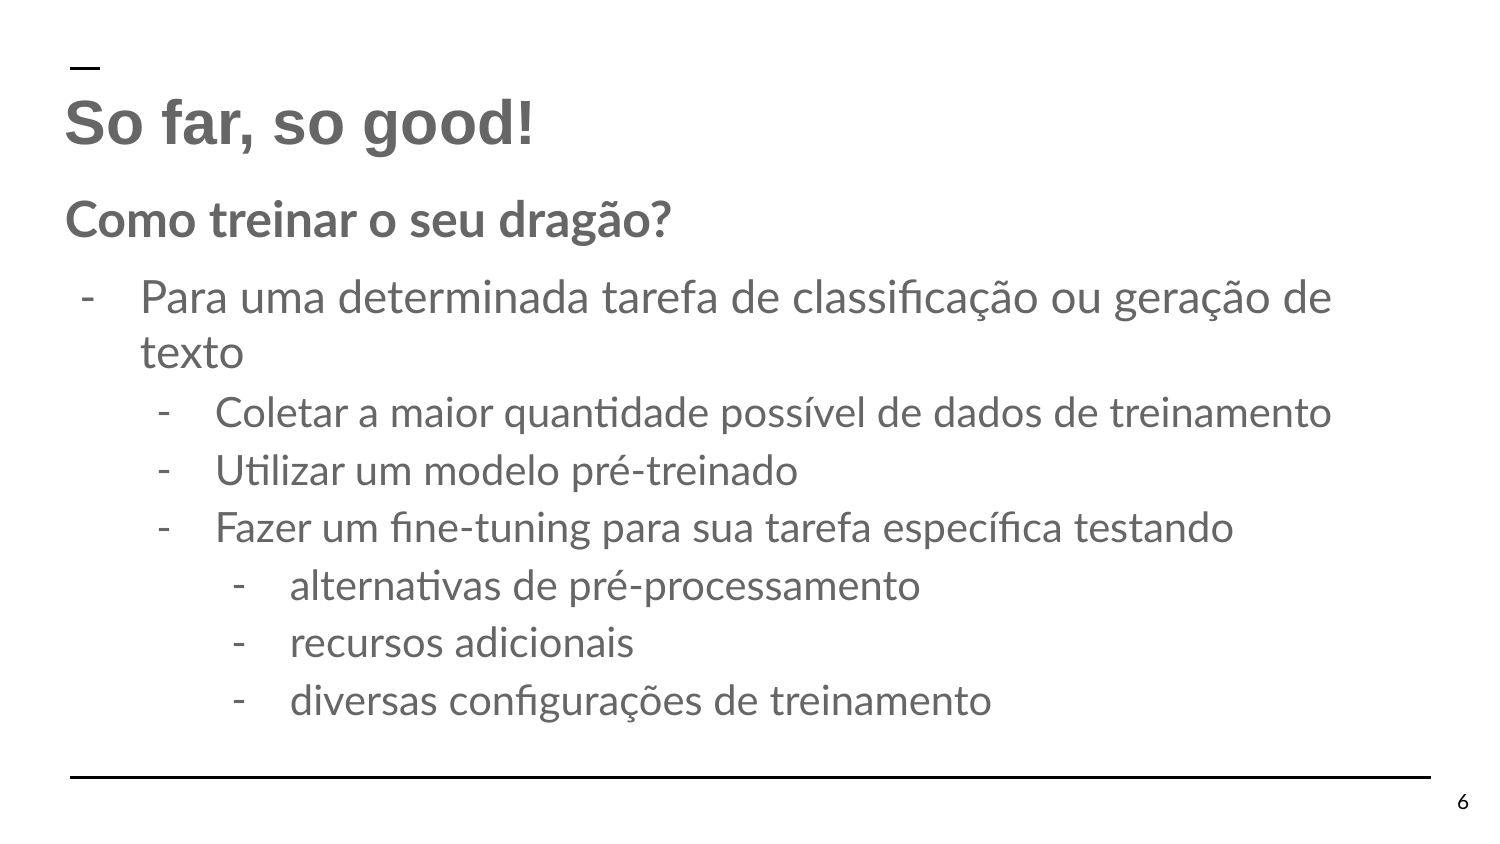

So far, so good!
Como treinar o seu dragão?
Para uma determinada tarefa de classificação ou geração de texto
Coletar a maior quantidade possível de dados de treinamento
Utilizar um modelo pré-treinado
Fazer um fine-tuning para sua tarefa específica testando
alternativas de pré-processamento
recursos adicionais
diversas configurações de treinamento
6